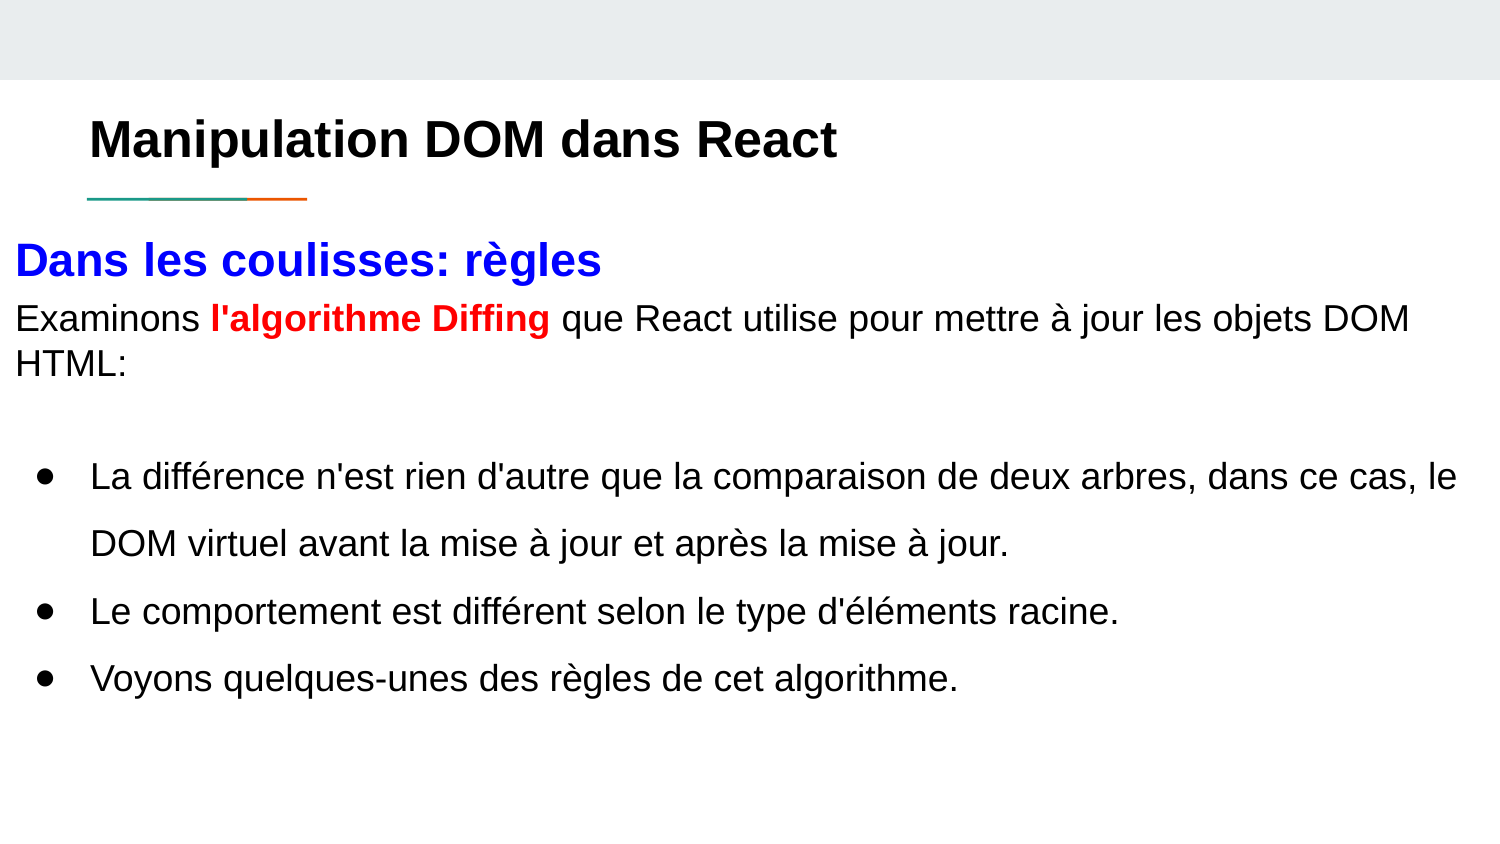

Manipulation DOM dans React

Dans les coulisses: règles
Examinons l'algorithme Diffing que React utilise pour mettre à jour les objets DOM HTML:

La différence n'est rien d'autre que la comparaison de deux arbres, dans ce cas, le DOM virtuel avant la mise à jour et après la mise à jour.
Le comportement est différent selon le type d'éléments racine.
Voyons quelques-unes des règles de cet algorithme.